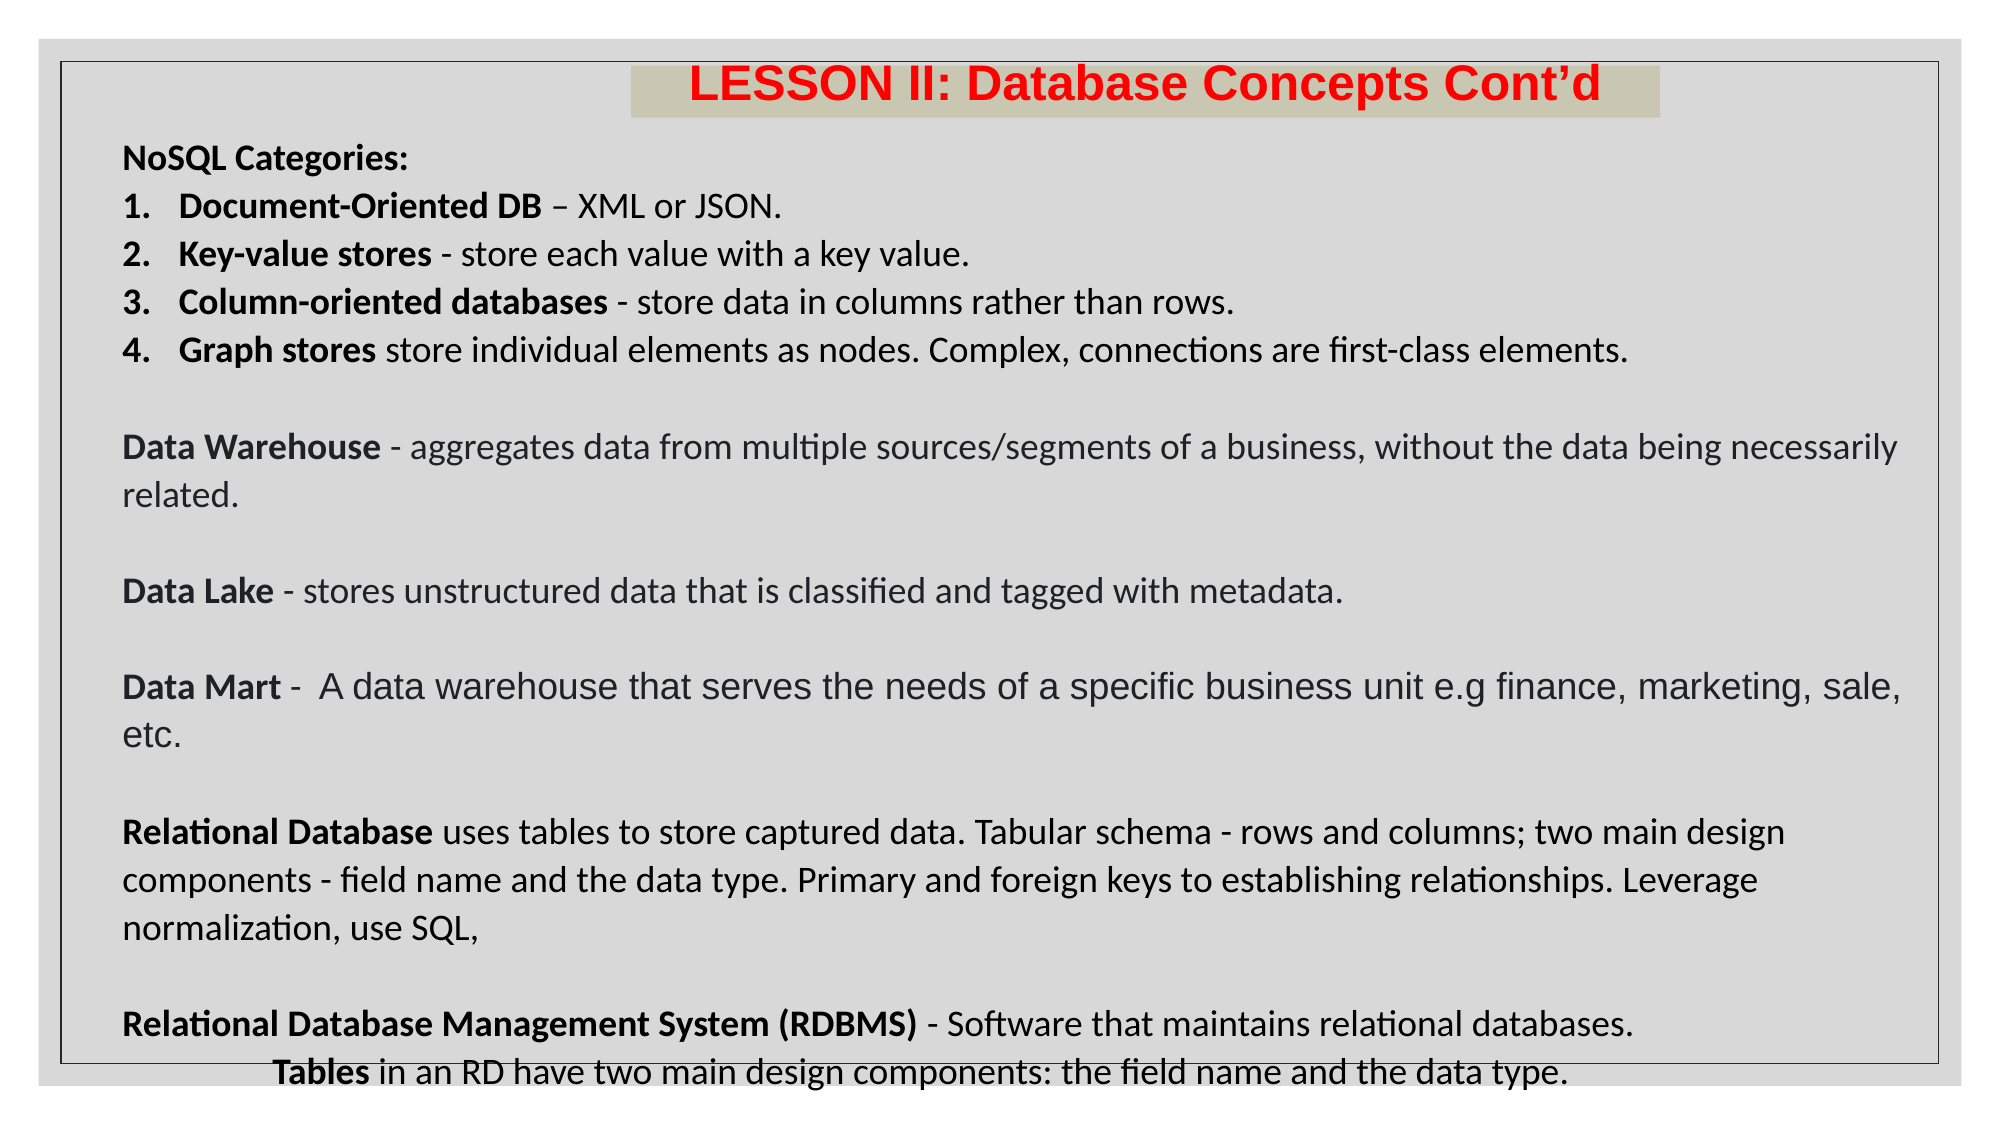

LESSON II: Database Concepts Cont’d
NoSQL Categories:
Document-Oriented DB – XML or JSON.
Key-value stores - store each value with a key value.
Column-oriented databases - store data in columns rather than rows.
Graph stores store individual elements as nodes. Complex, connections are first-class elements.

Data Warehouse - aggregates data from multiple sources/segments of a business, without the data being necessarily related.

Data Lake - stores unstructured data that is classified and tagged with metadata.

Data Mart -  A data warehouse that serves the needs of a specific business unit e.g finance, marketing, sale, etc.

Relational Database uses tables to store captured data. Tabular schema - rows and columns; two main design components - field name and the data type. Primary and foreign keys to establishing relationships. Leverage normalization, use SQL,

Relational Database Management System (RDBMS) - Software that maintains relational databases.
	Tables in an RD have two main design components: the field name and the data type.